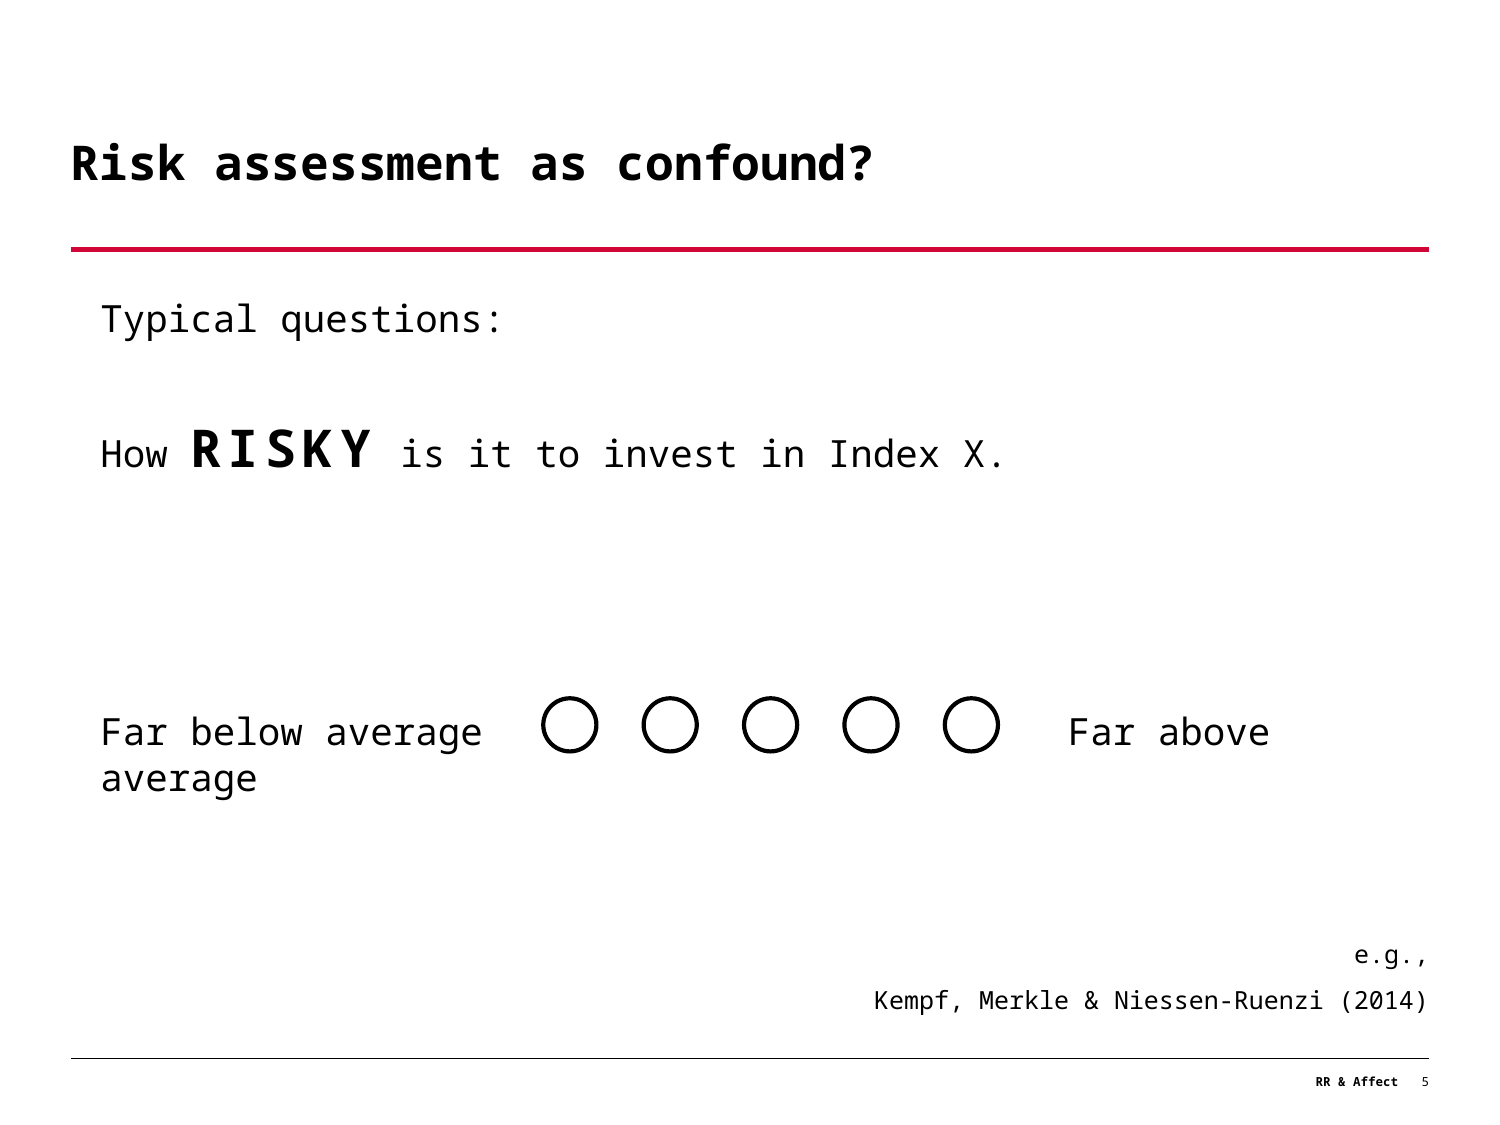

# Risk assessment as confound?

Typical questions:

How RISKY is it to invest in Index X.

Far below average				   Far above average

e.g.,
Kempf, Merkle & Niessen-Ruenzi (2014)
RR & Affect
5